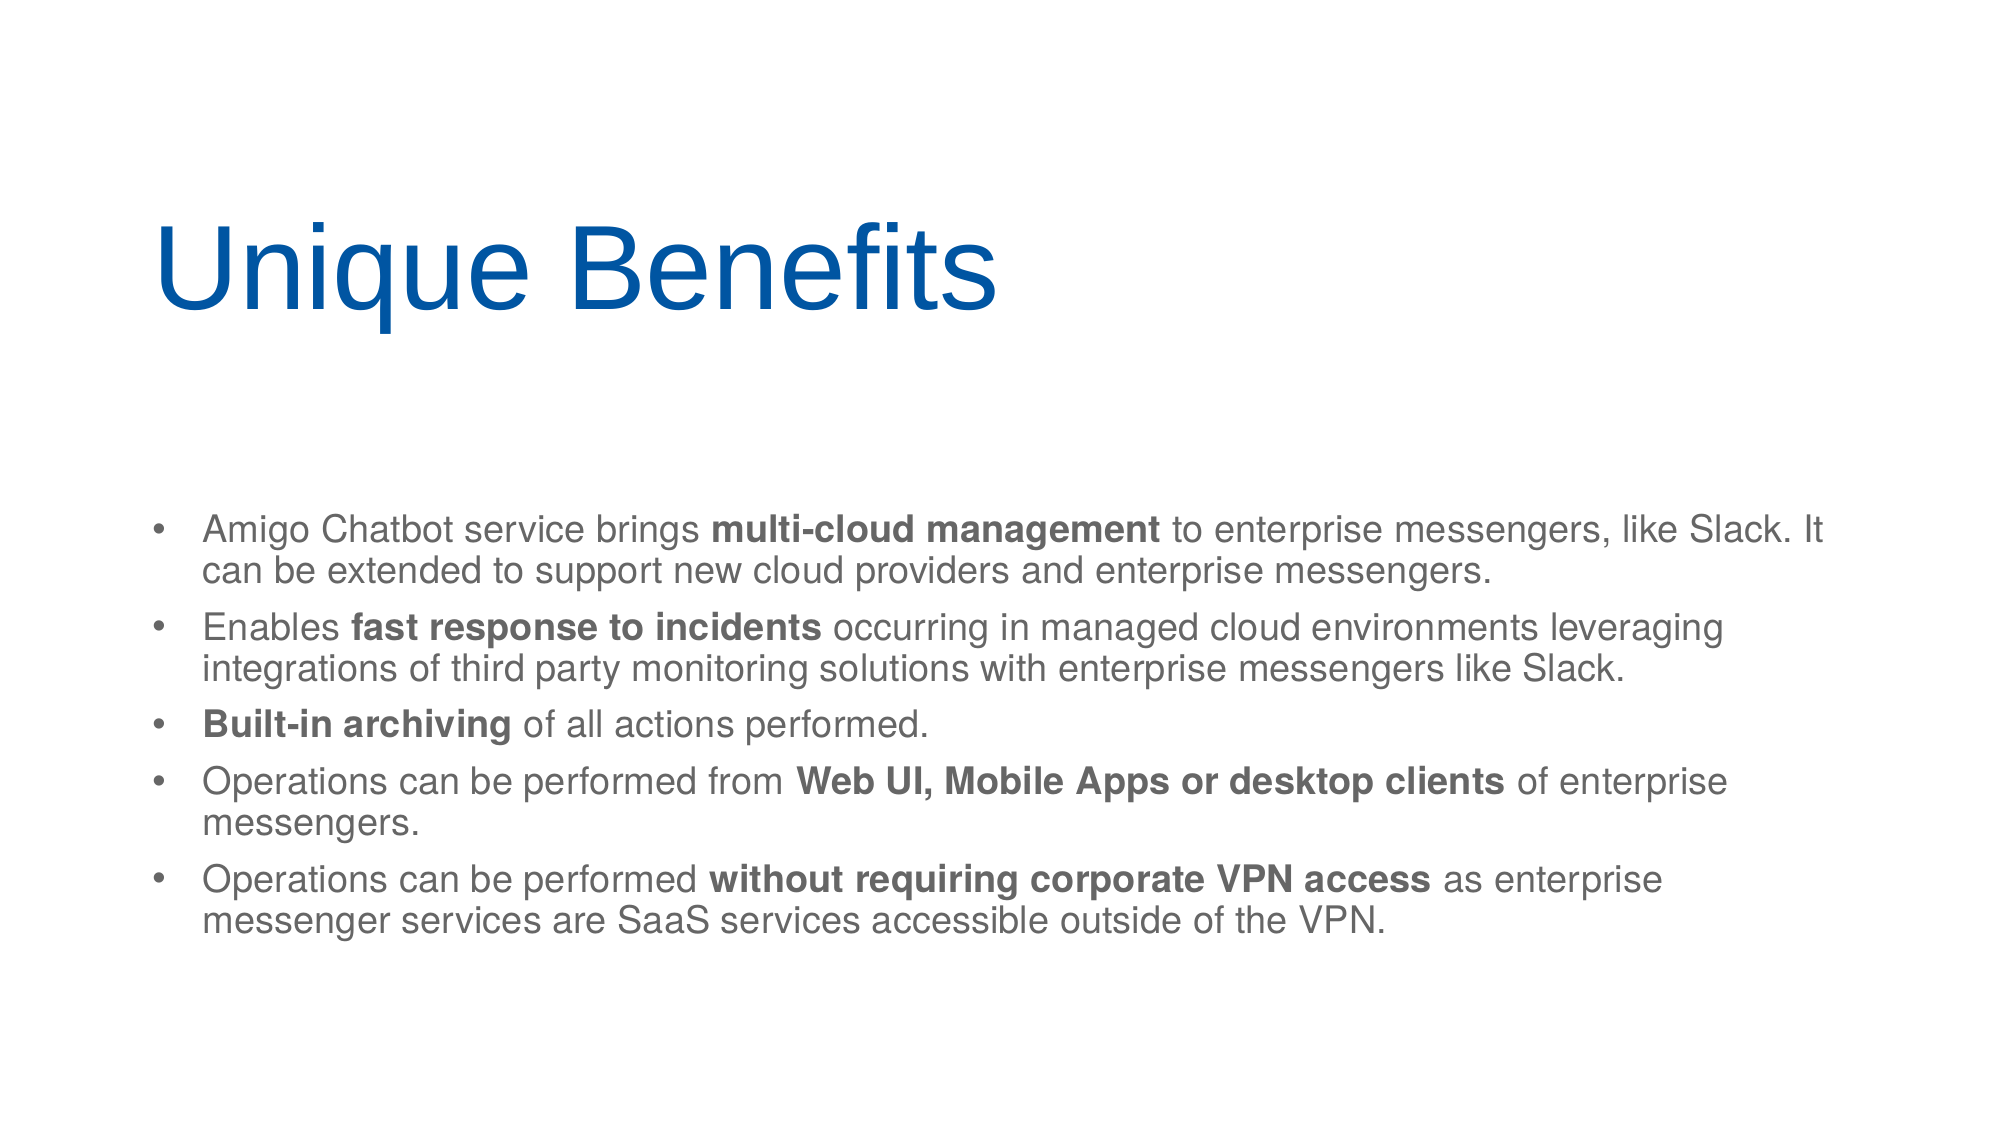

# Unique Benefits

Amigo Chatbot service brings multi-cloud management to enterprise messengers, like Slack. It can be extended to support new cloud providers and enterprise messengers.
Enables fast response to incidents occurring in managed cloud environments leveraging integrations of third party monitoring solutions with enterprise messengers like Slack.
Built-in archiving of all actions performed.
Operations can be performed from Web UI, Mobile Apps or desktop clients of enterprise messengers.
Operations can be performed without requiring corporate VPN access as enterprise messenger services are SaaS services accessible outside of the VPN.